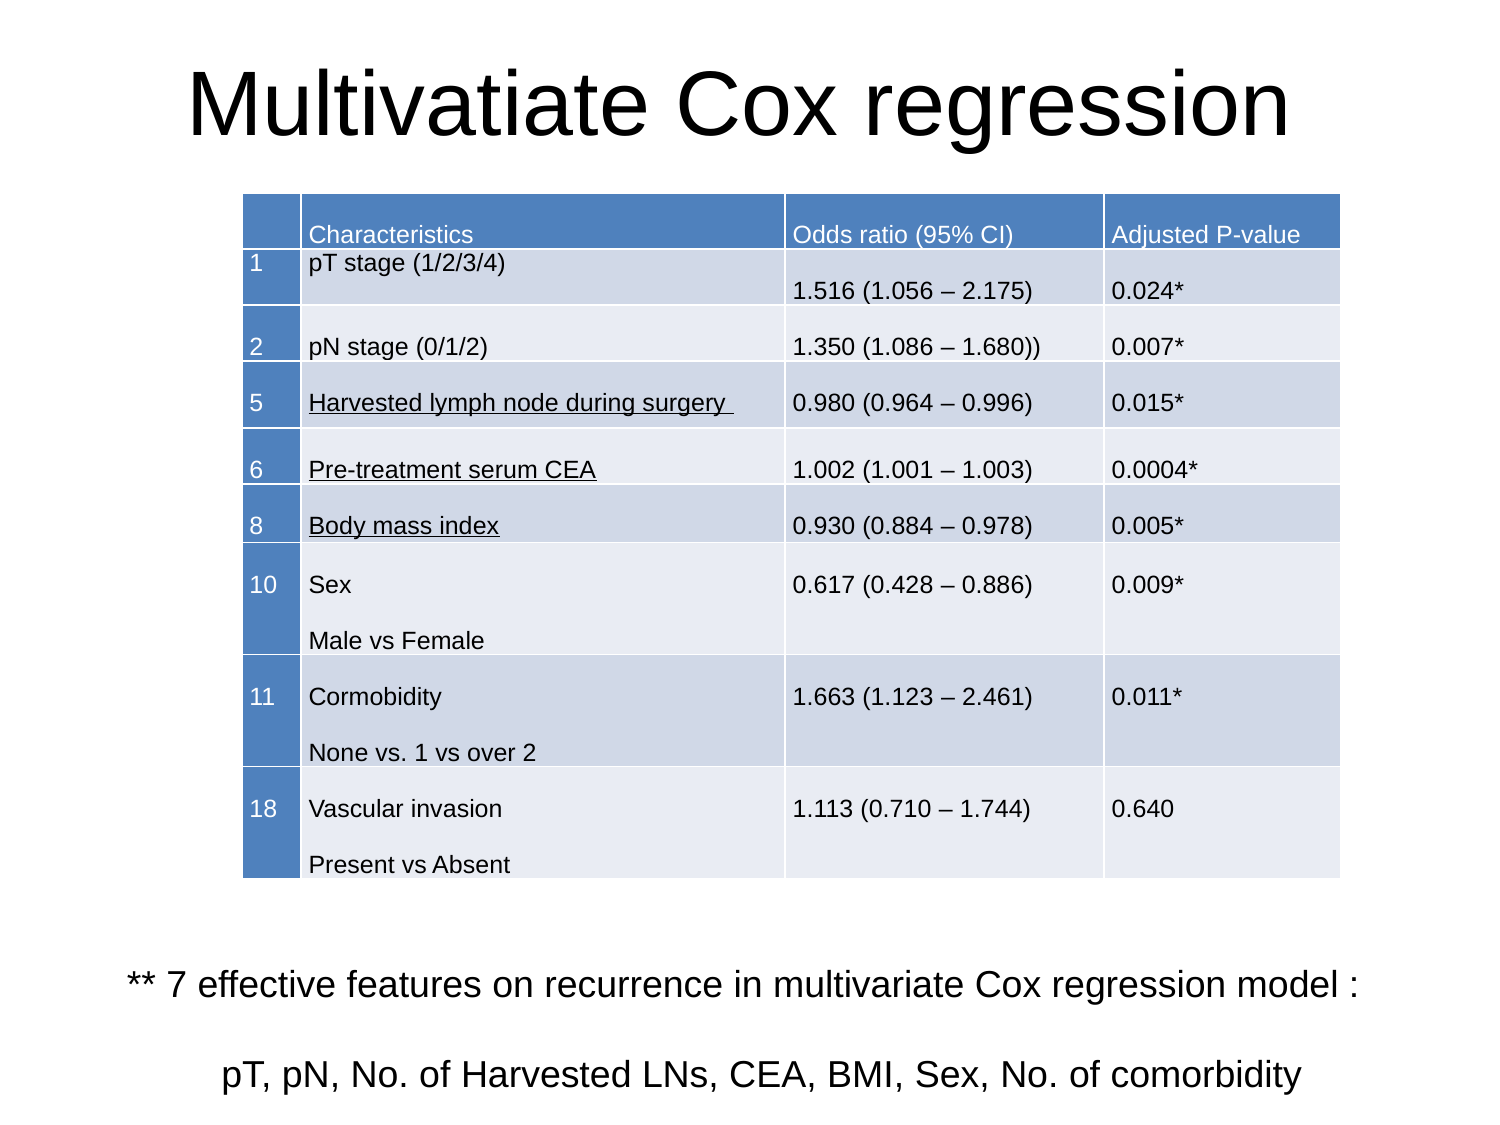

# Multivatiate Cox regression
|  | Characteristics | Odds ratio (95% CI) | Adjusted P-value |
| --- | --- | --- | --- |
| 1 | pT stage (1/2/3/4) | 1.516 (1.056 – 2.175) | 0.024\* |
| 2 | pN stage (0/1/2) | 1.350 (1.086 – 1.680)) | 0.007\* |
| 5 | Harvested lymph node during surgery | 0.980 (0.964 – 0.996) | 0.015\* |
| 6 | Pre-treatment serum CEA | 1.002 (1.001 – 1.003) | 0.0004\* |
| 8 | Body mass index | 0.930 (0.884 – 0.978) | 0.005\* |
| 10 | Sex Male vs Female | 0.617 (0.428 – 0.886) | 0.009\* |
| 11 | Cormobidity None vs. 1 vs over 2 | 1.663 (1.123 – 2.461) | 0.011\* |
| 18 | Vascular invasion Present vs Absent | 1.113 (0.710 – 1.744) | 0.640 |
** 7 effective features on recurrence in multivariate Cox regression model :

         pT, pN, No. of Harvested LNs, CEA, BMI, Sex, No. of comorbidity